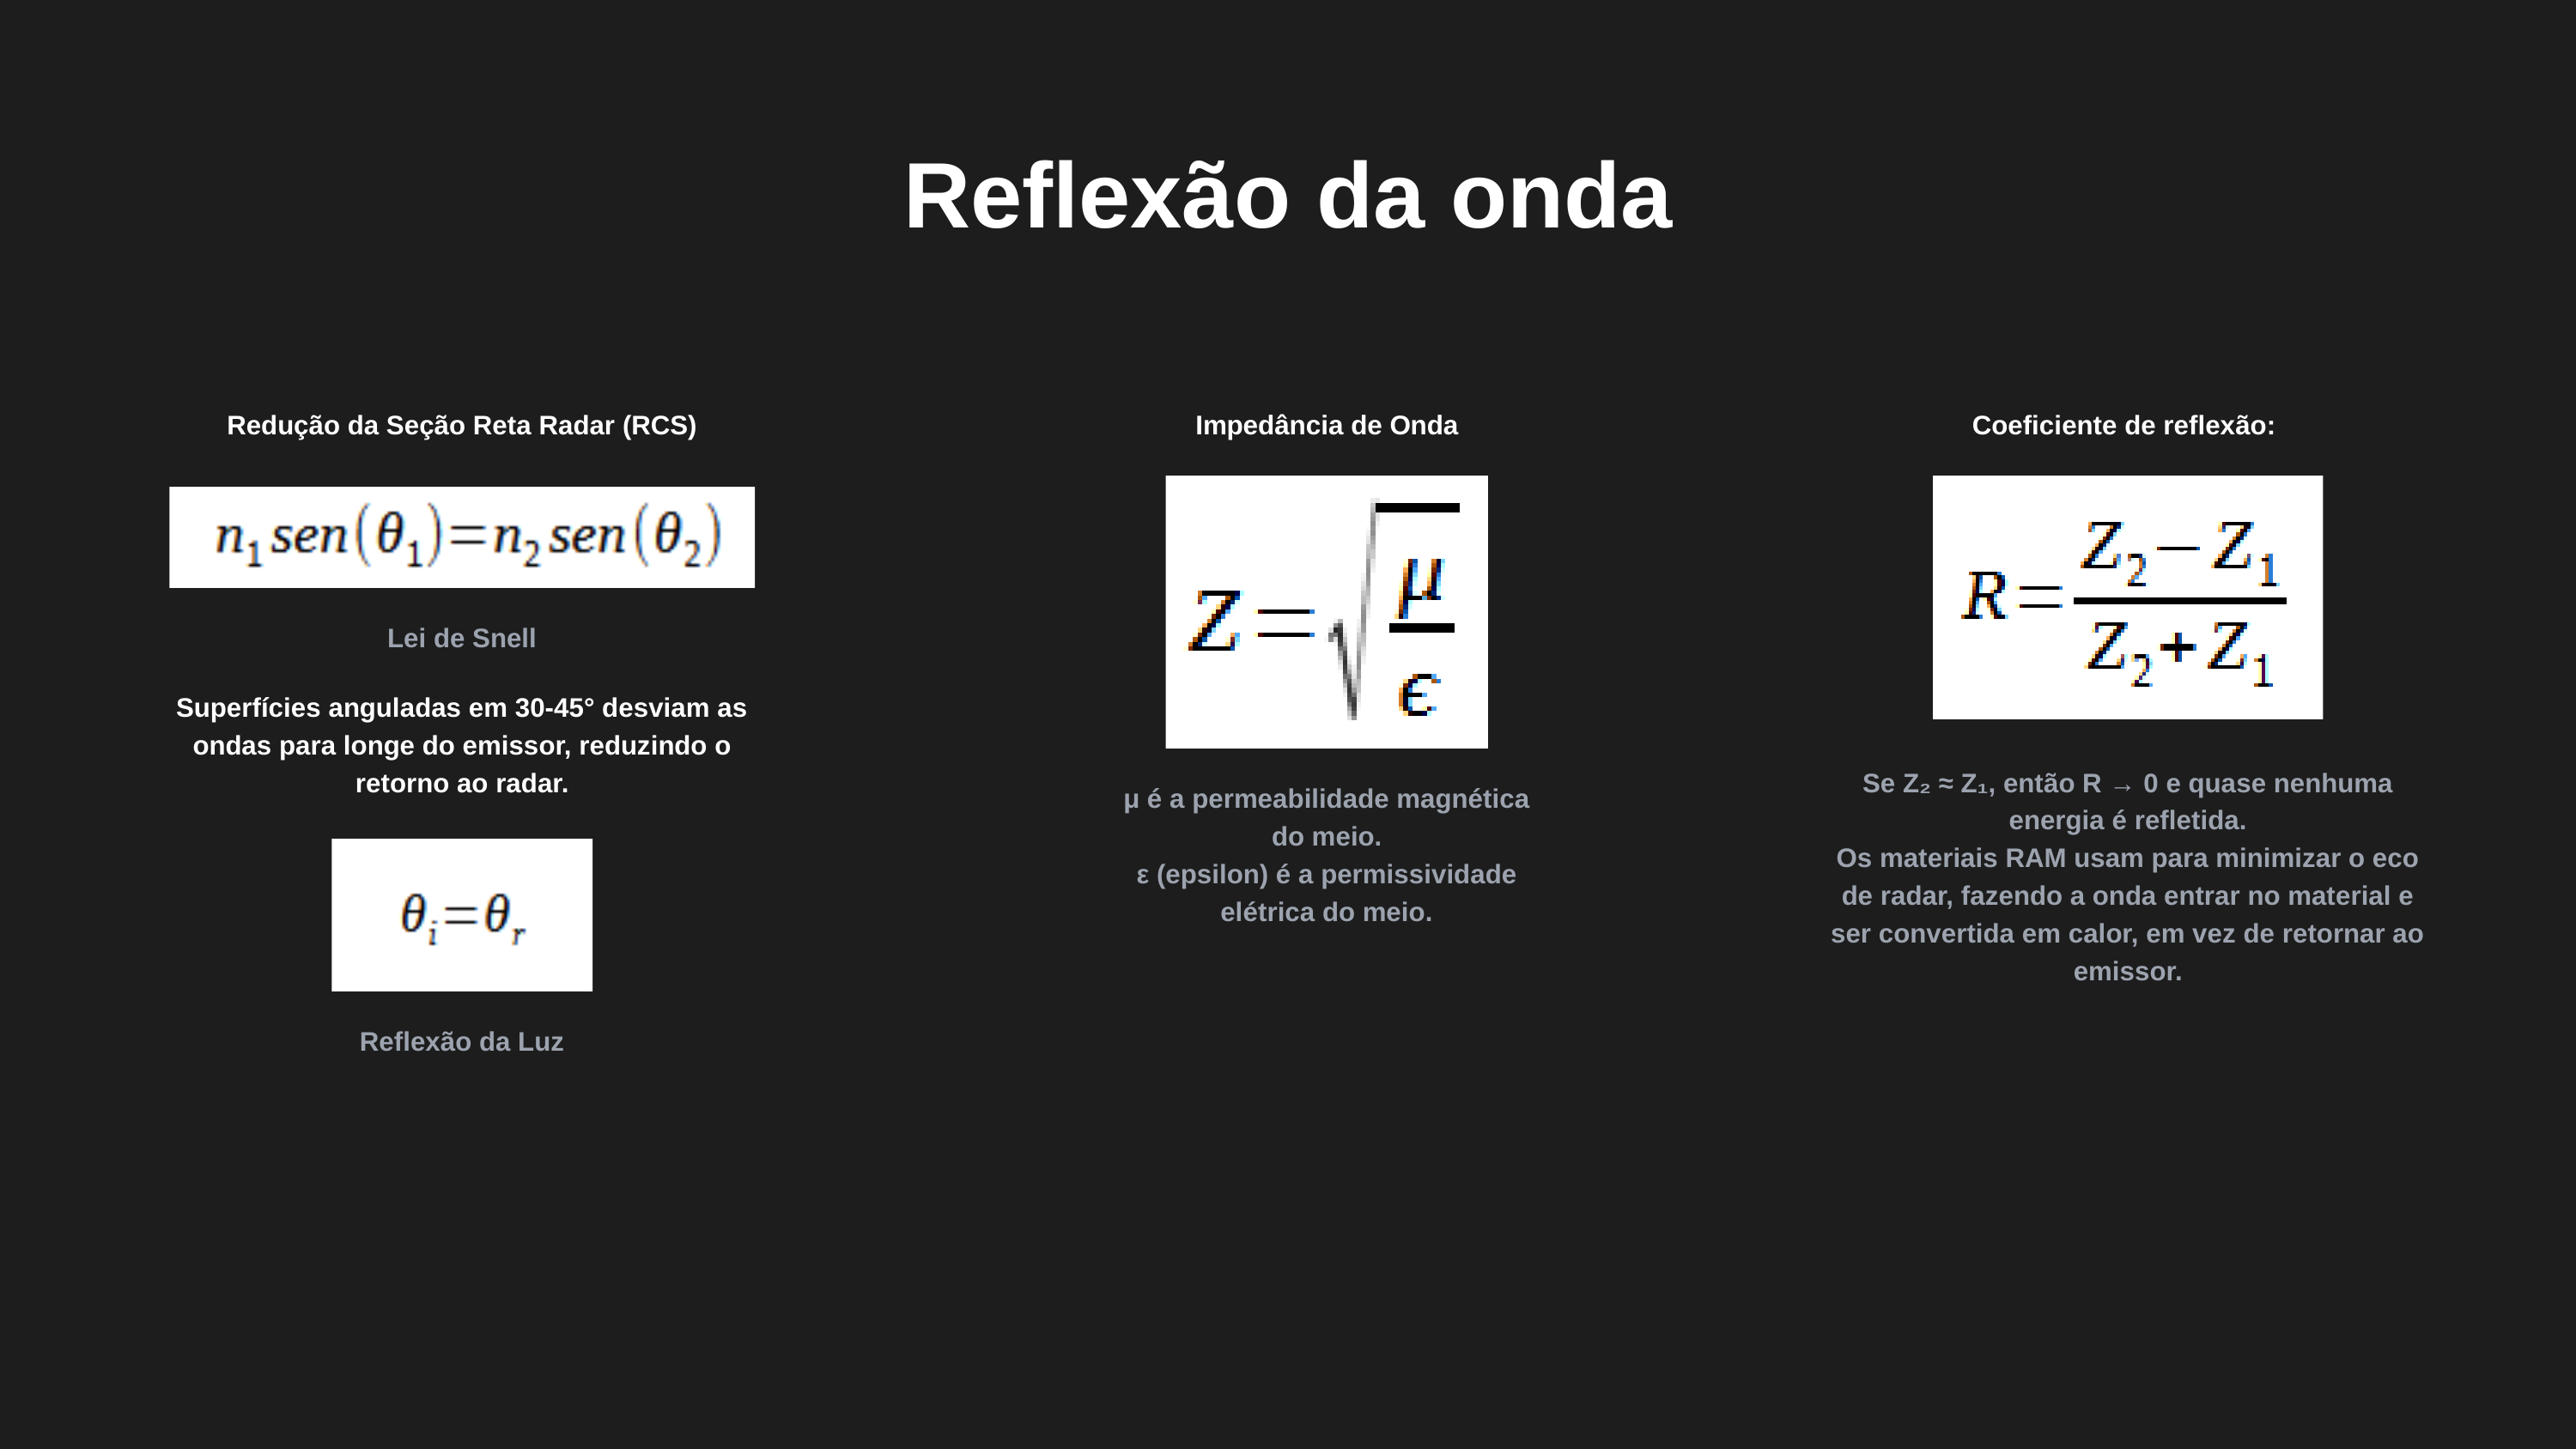

Reflexão da onda
Redução da Seção Reta Radar (RCS)
Impedância de Onda
Coeficiente de reflexão:

Lei de Snell
Superfícies anguladas em 30-45° desviam as ondas para longe do emissor, reduzindo o retorno ao radar.
Se Z₂ ≈ Z₁, então R → 0 e quase nenhuma energia é refletida.
Os materiais RAM usam para minimizar o eco de radar, fazendo a onda entrar no material e ser convertida em calor, em vez de retornar ao emissor.
μ é a permeabilidade magnética do meio.
ε (epsilon) é a permissividade elétrica do meio.

Reflexão da Luz